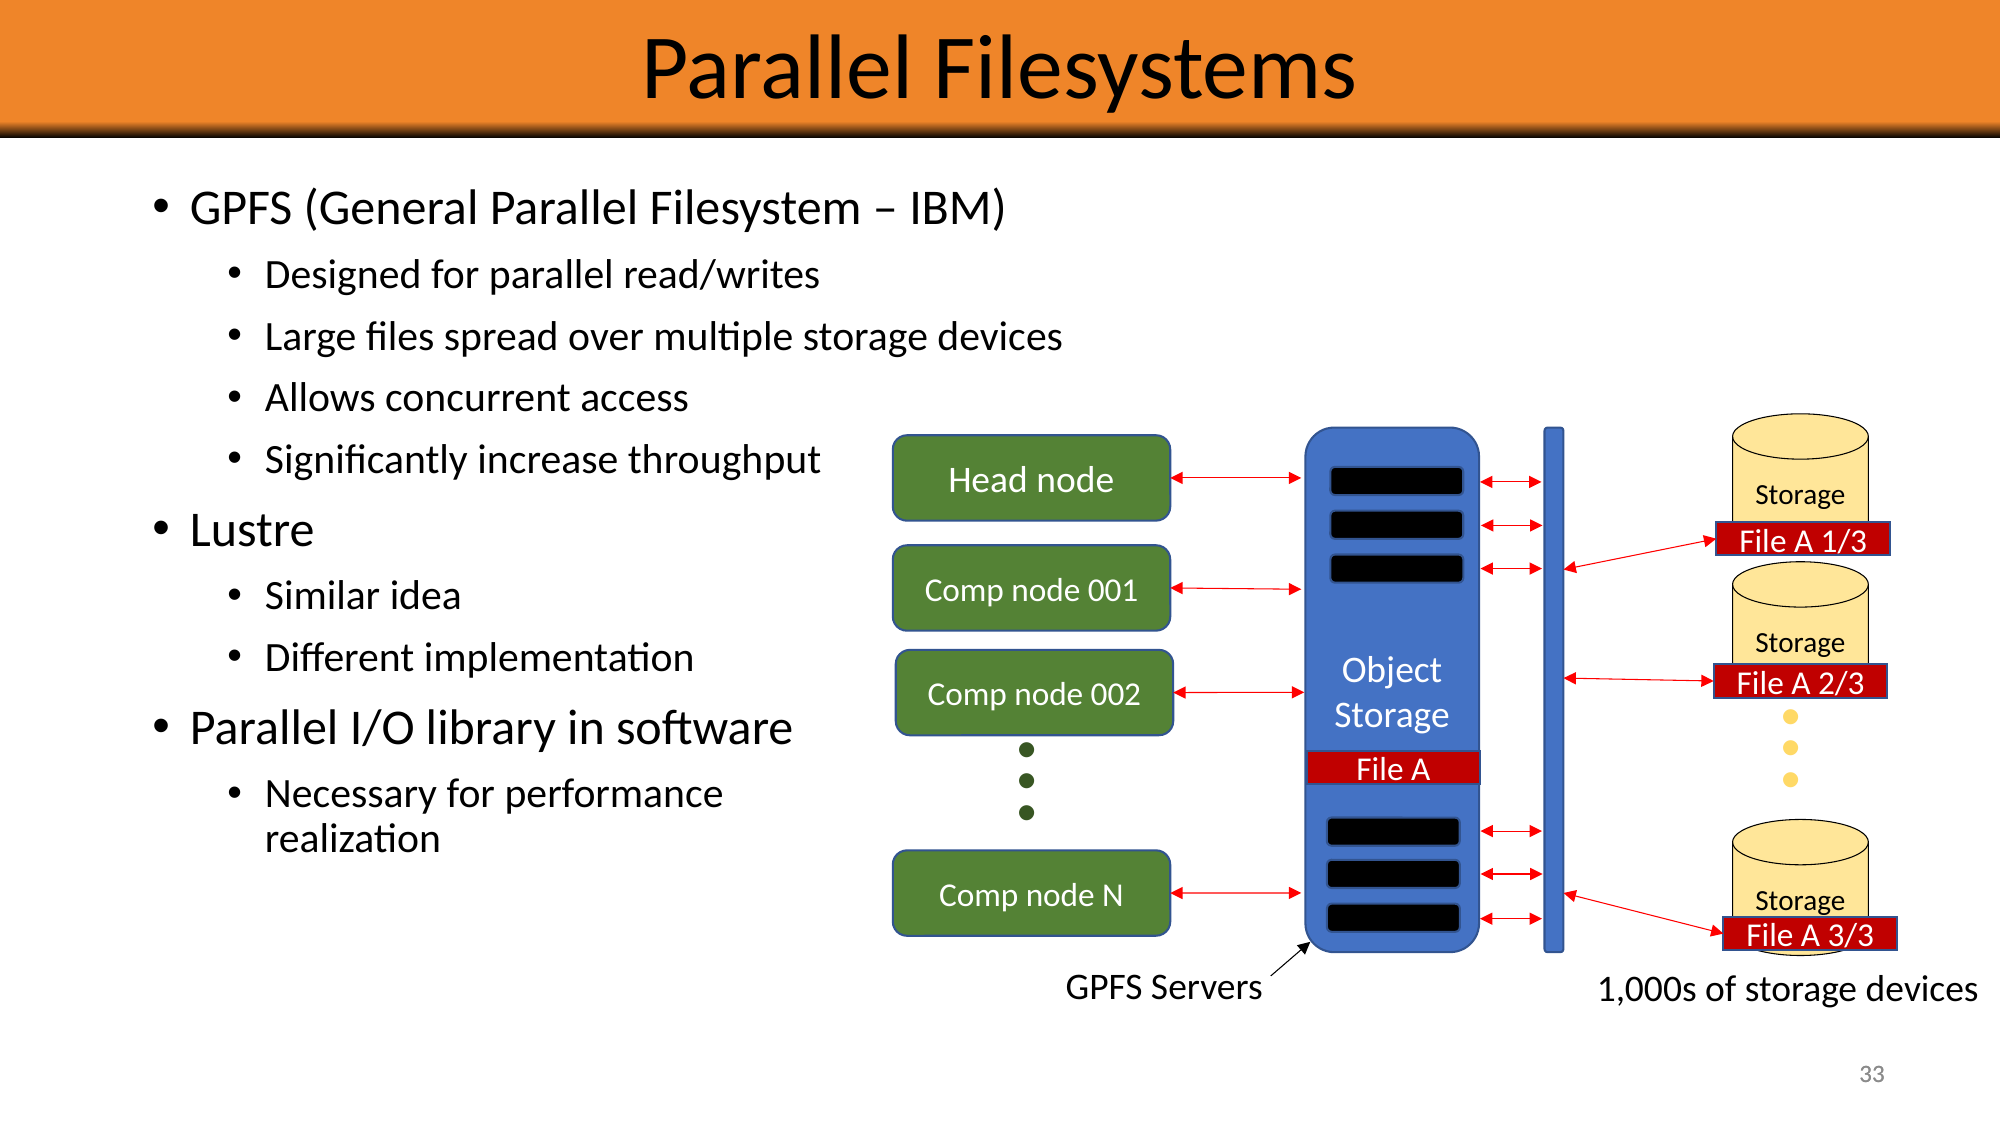

# Parallel Filesystems
GPFS (General Parallel Filesystem – IBM)
Designed for parallel read/writes
Large files spread over multiple storage devices
Allows concurrent access
Significantly increase throughput
Lustre
Similar idea
Different implementation
Parallel I/O library in software
Necessary for performance
realization
Storage

Object Storage
Head node

File A 1/3
Comp node 001

Storage
Comp node 002
File A 2/3
...
...
File A

Storage
Comp node N

File A 3/3
GPFS Servers
1,000s of storage devices
33